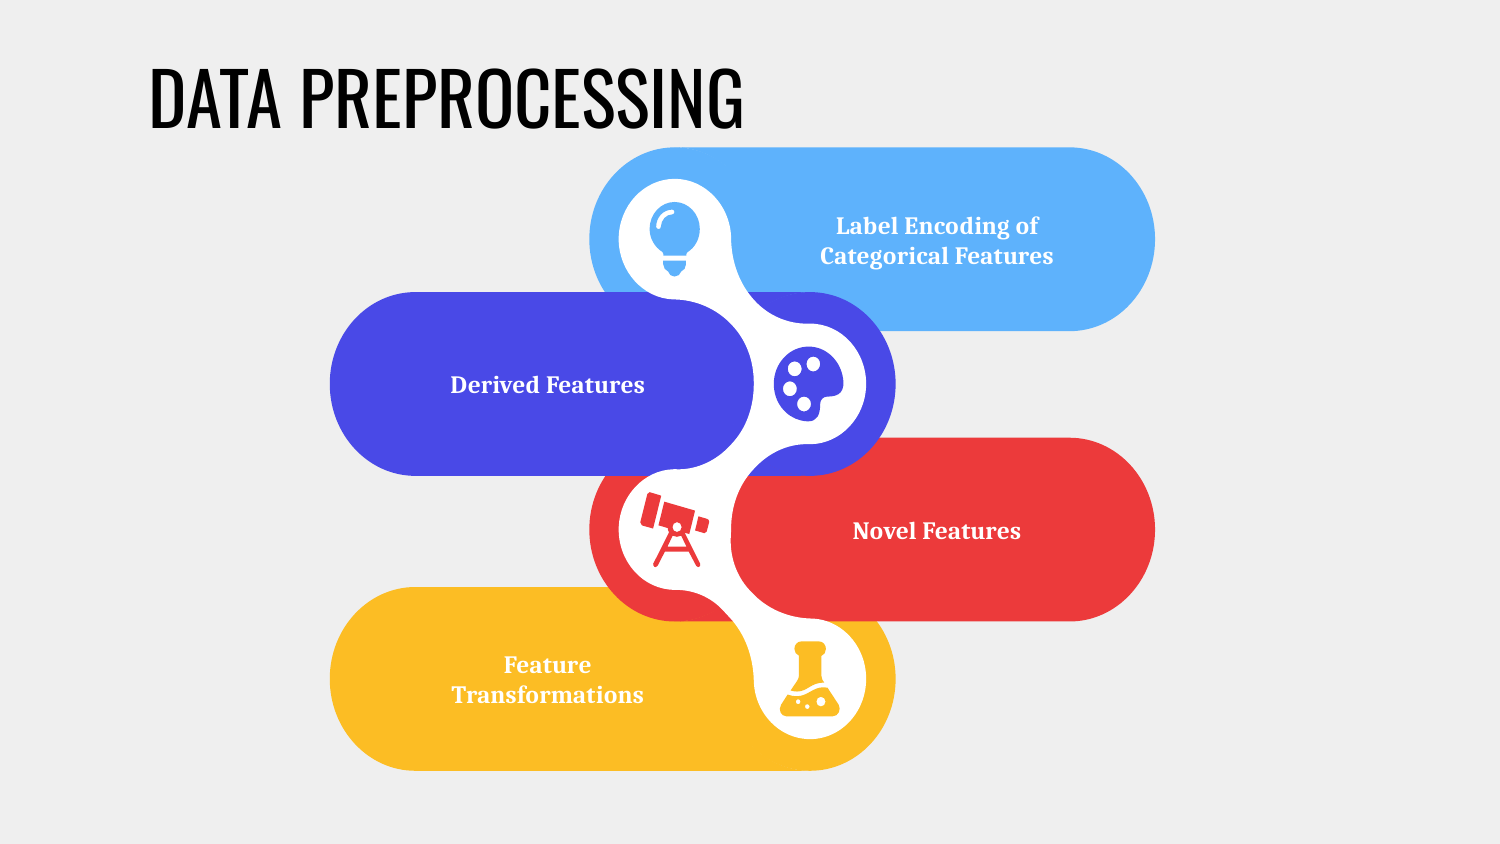

DATA PREPROCESSING

Label Encoding of Categorical Features

Derived Features

13

Novel Features

Feature Transformations